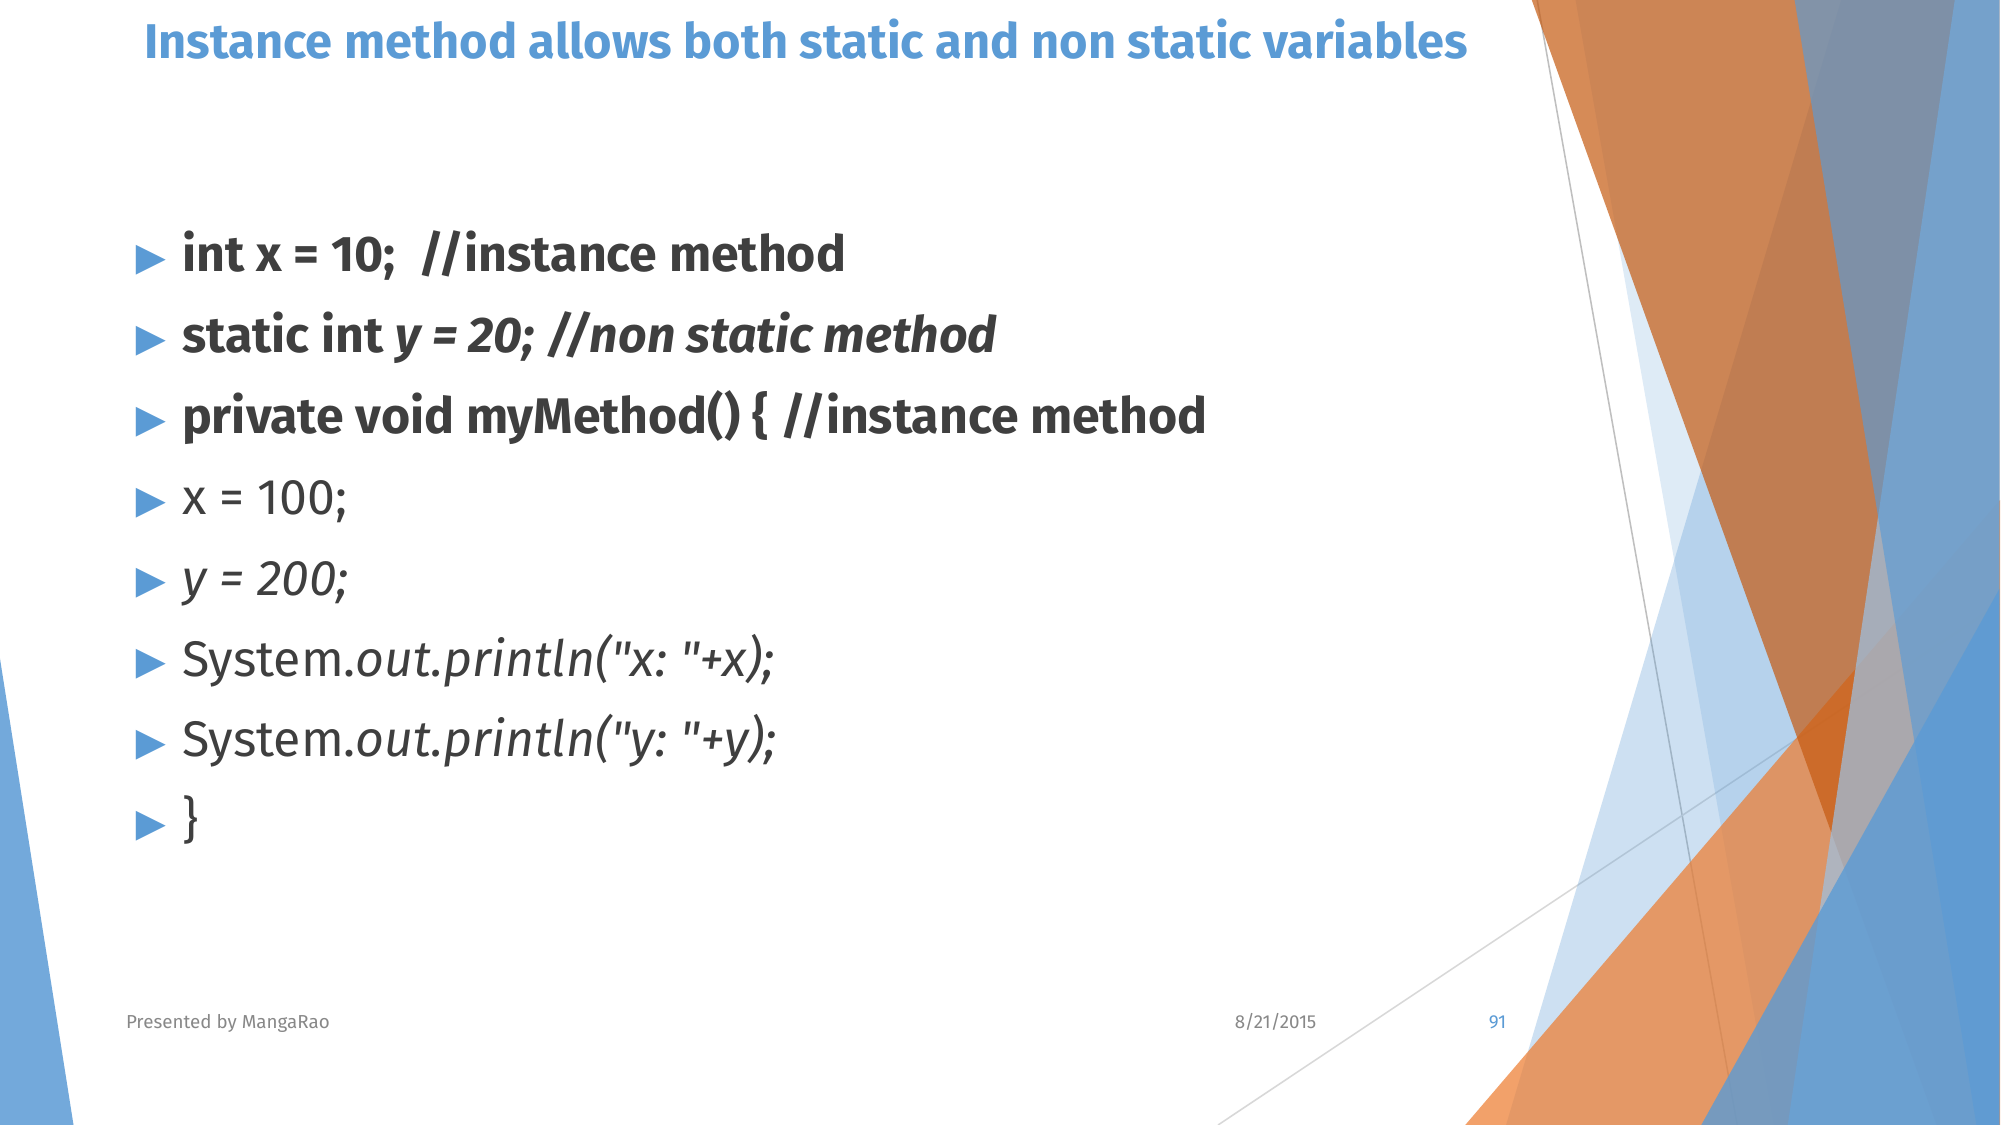

# Instance method allows both static and non static variables
int x = 10;  //instance method
static int y = 20; //non static method
private void myMethod() { //instance method
x = 100;
y = 200;
System.out.println("x: "+x);
System.out.println("y: "+y);
}

Presented by MangaRao
8/21/2015
91